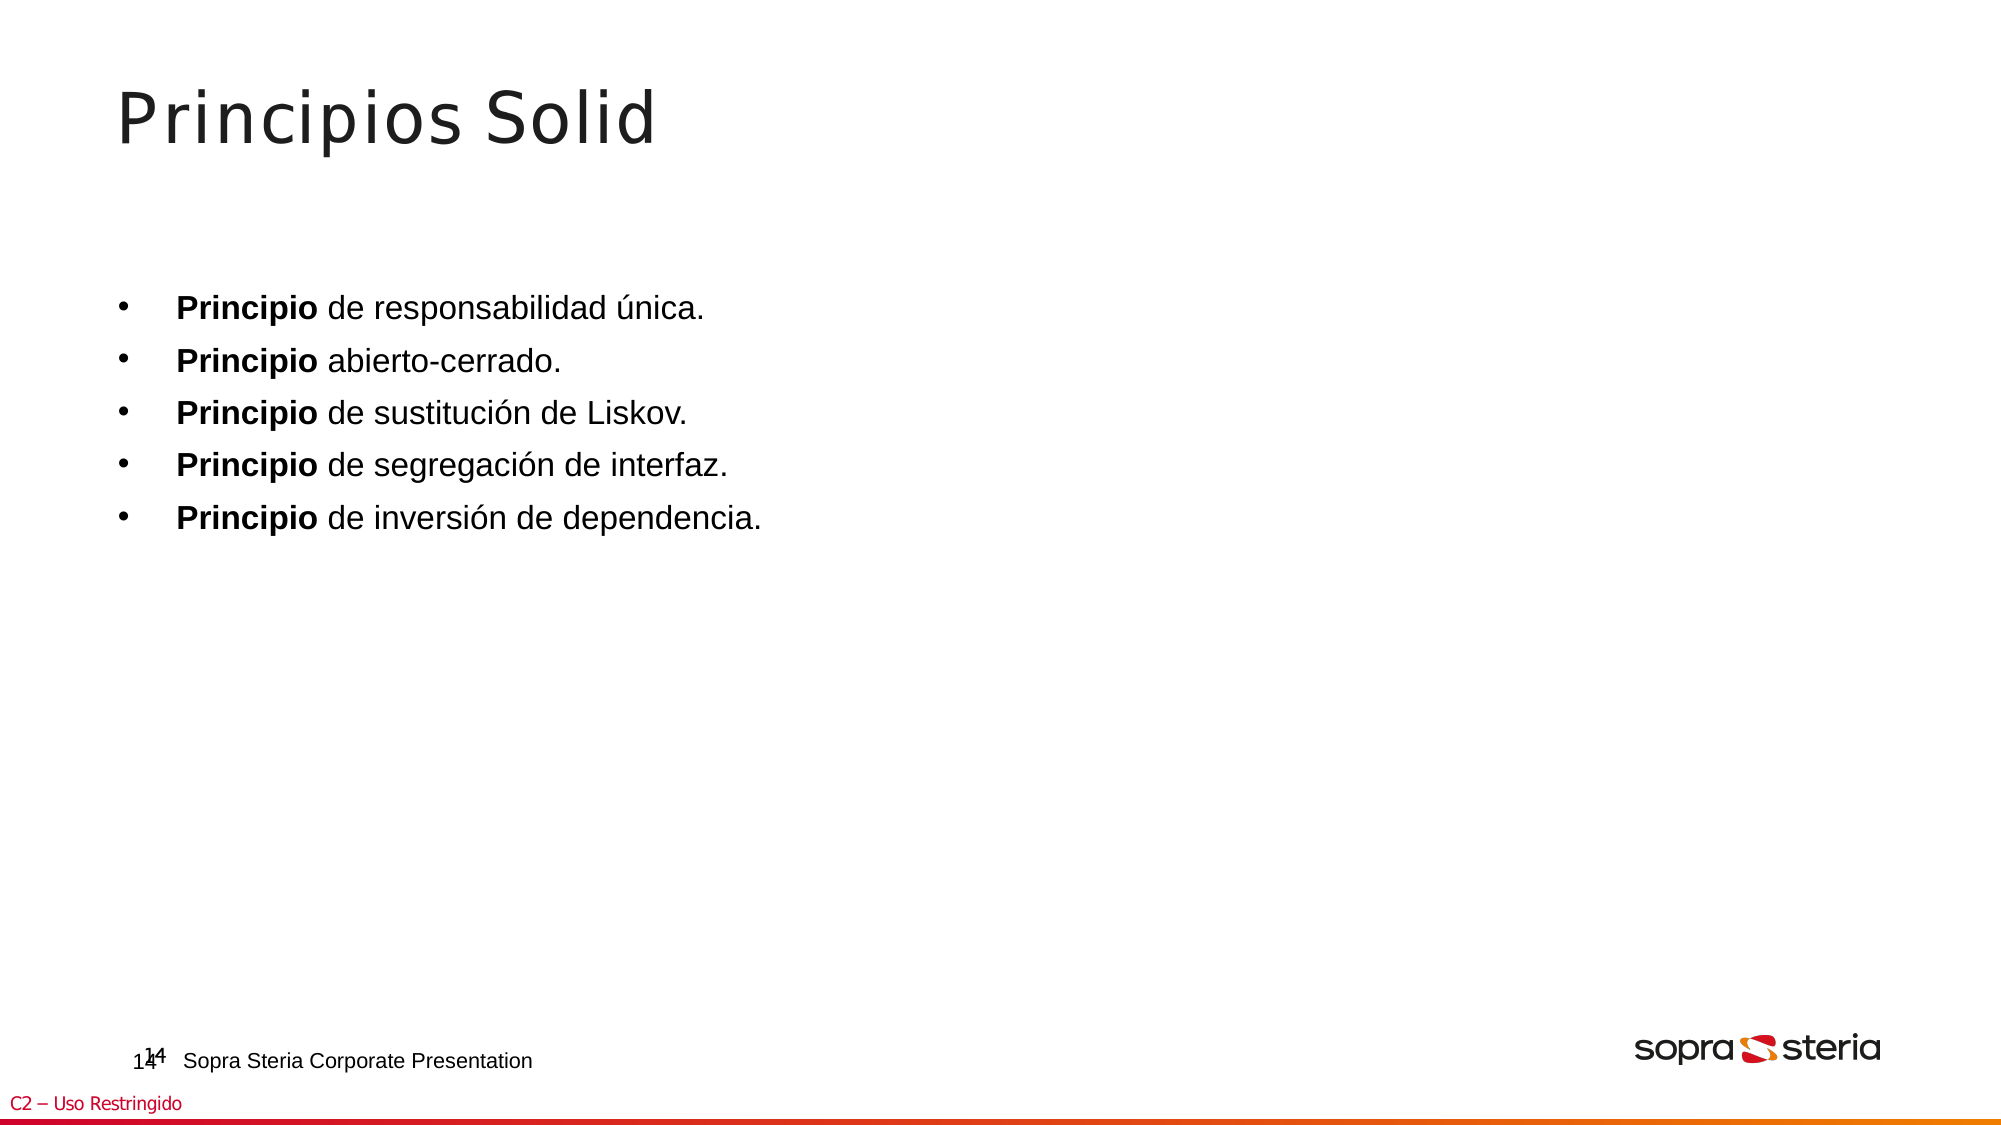

# Principios Solid
Principio de responsabilidad única.
Principio abierto-cerrado.
Principio de sustitución de Liskov.
Principio de segregación de interfaz.
Principio de inversión de dependencia.

14
Sopra Steria Corporate Presentation